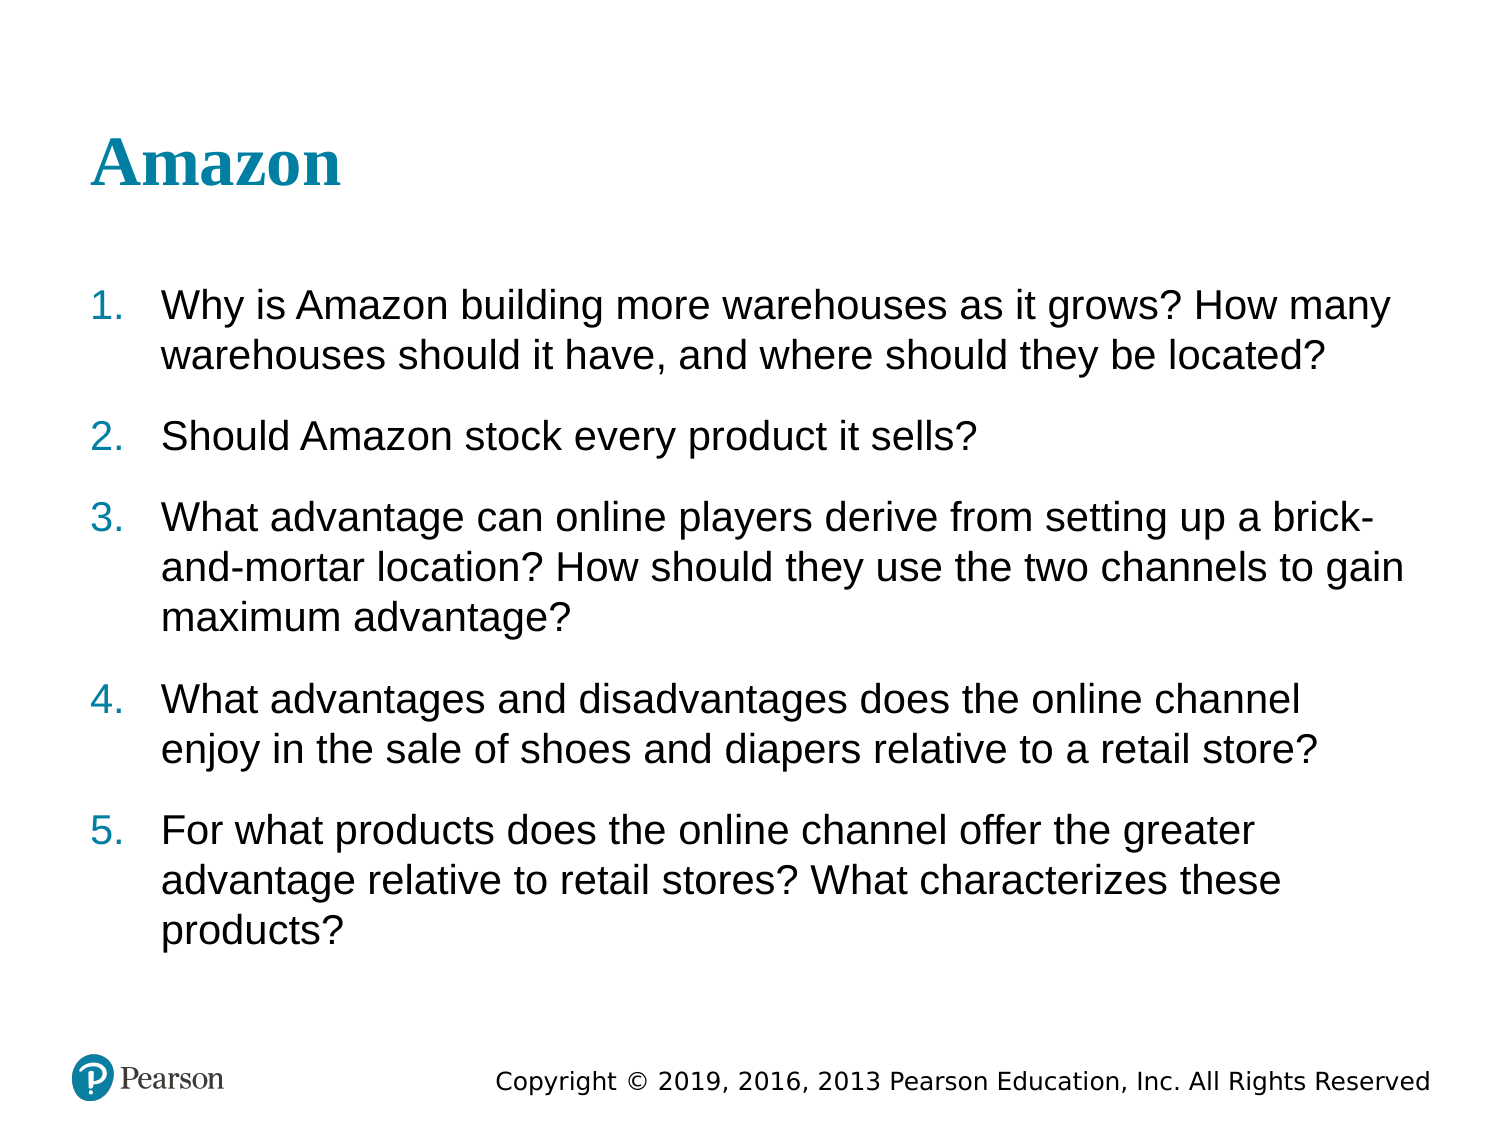

# Amazon
Why is Amazon building more warehouses as it grows? How many warehouses should it have, and where should they be located?
Should Amazon stock every product it sells?
What advantage can online players derive from setting up a brick-and-mortar location? How should they use the two channels to gain maximum advantage?
What advantages and disadvantages does the online channel enjoy in the sale of shoes and diapers relative to a retail store?
For what products does the online channel offer the greater advantage relative to retail stores? What characterizes these products?